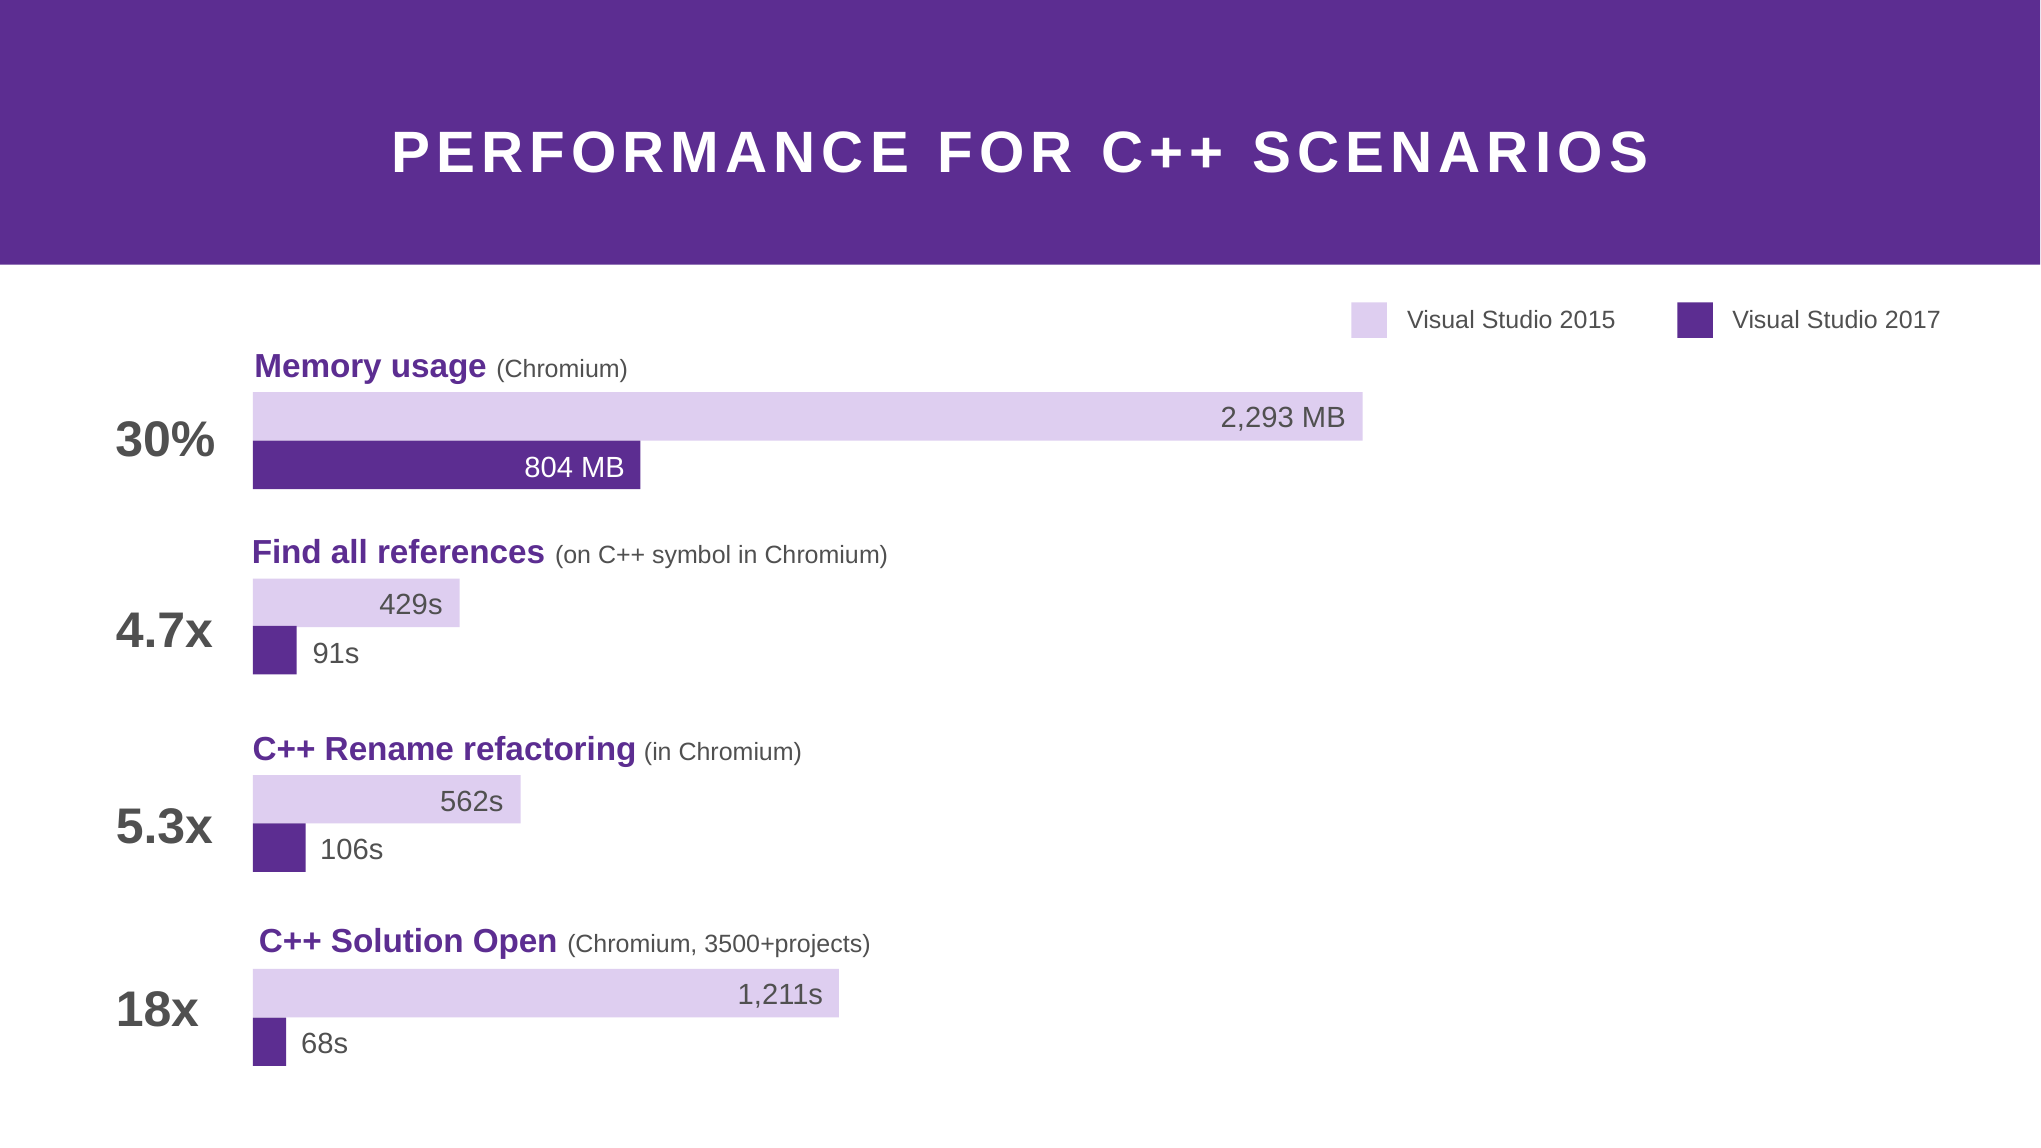

PERFORMANCE FOR C++ SCENARIOS

Visual Studio 2015

Visual Studio 2017
Memory usage (Chromium)

2,293 MB
30%

804 MB
804 MB
Find all references (on C++ symbol in Chromium)

429s
4.7x

91s
C++ Rename refactoring (in Chromium)

562s
5.3x

106s
C++ Solution Open (Chromium, 3500+projects)
18x

1,211s

68s